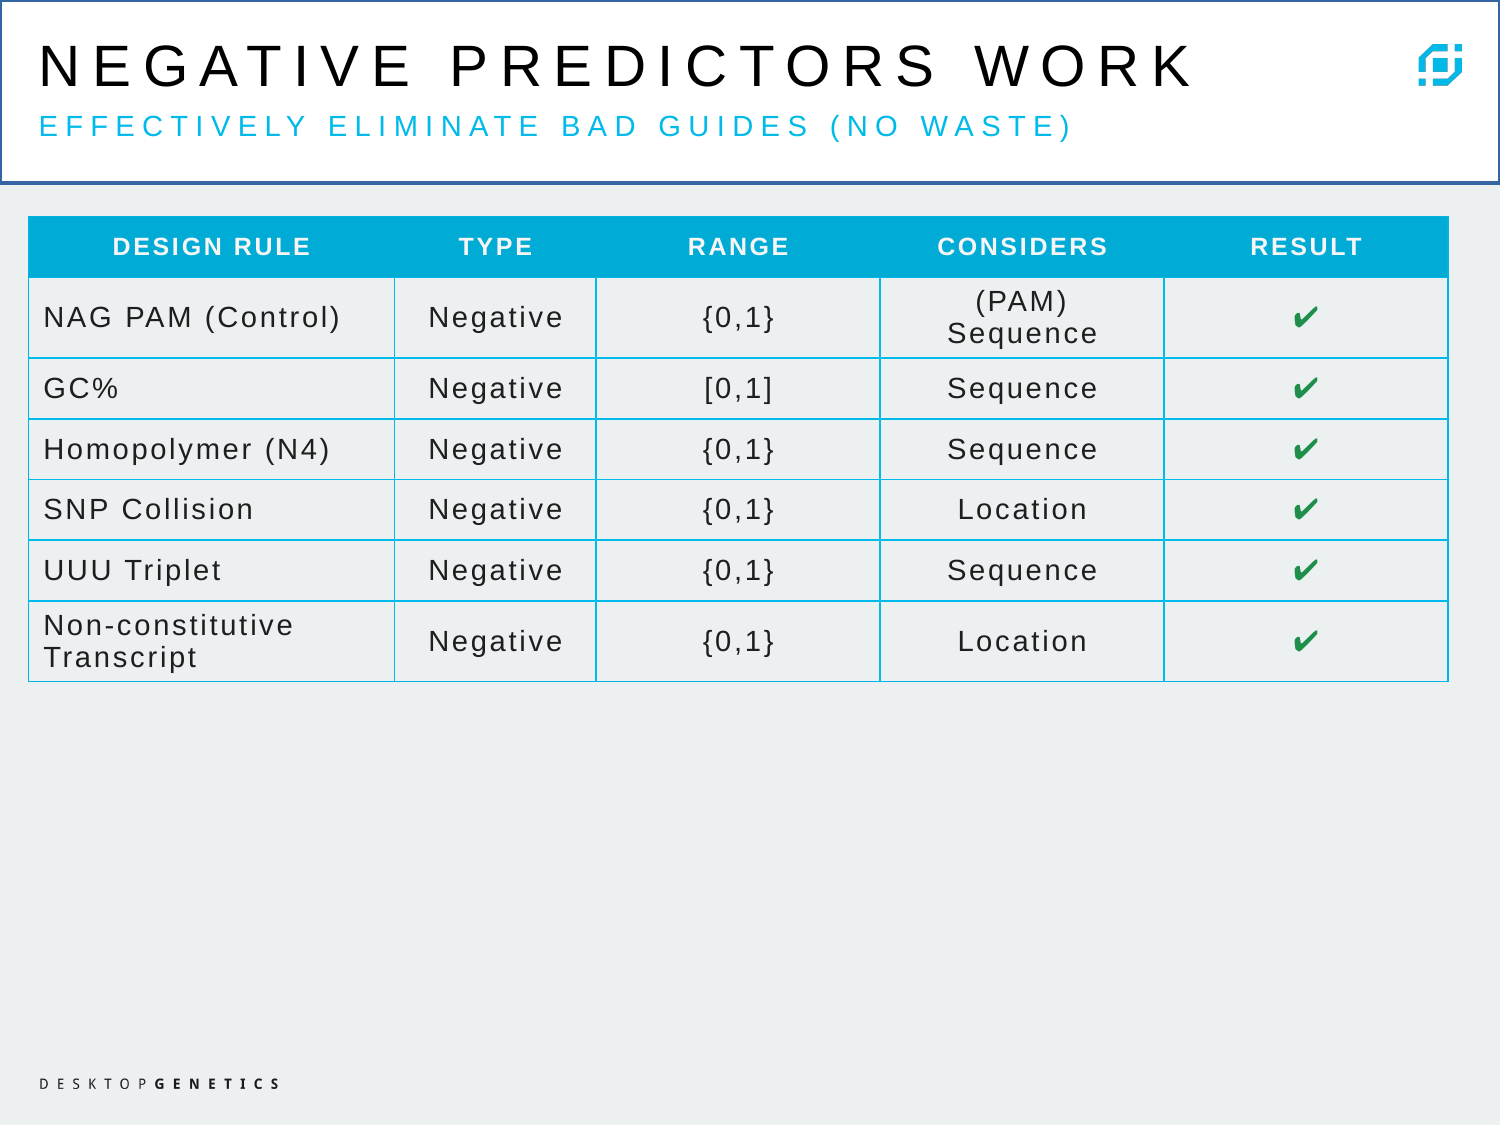

NEGATIVE PREDICTORS WORK

EFFECTIVELY ELIMINATE BAD GUIDES (NO WASTE)
| DESIGN RULE | TYPE | RANGE | CONSIDERS | RESULT |
| --- | --- | --- | --- | --- |
| NAG PAM (Control) | Negative | {0,1} | (PAM) Sequence | ✔ |
| GC% | Negative | [0,1] | Sequence | ✔ |
| Homopolymer (N4) | Negative | {0,1} | Sequence | ✔ |
| SNP Collision | Negative | {0,1} | Location | ✔ |
| UUU Triplet | Negative | {0,1} | Sequence | ✔ |
| Non-constitutive Transcript | Negative | {0,1} | Location | ✔ |